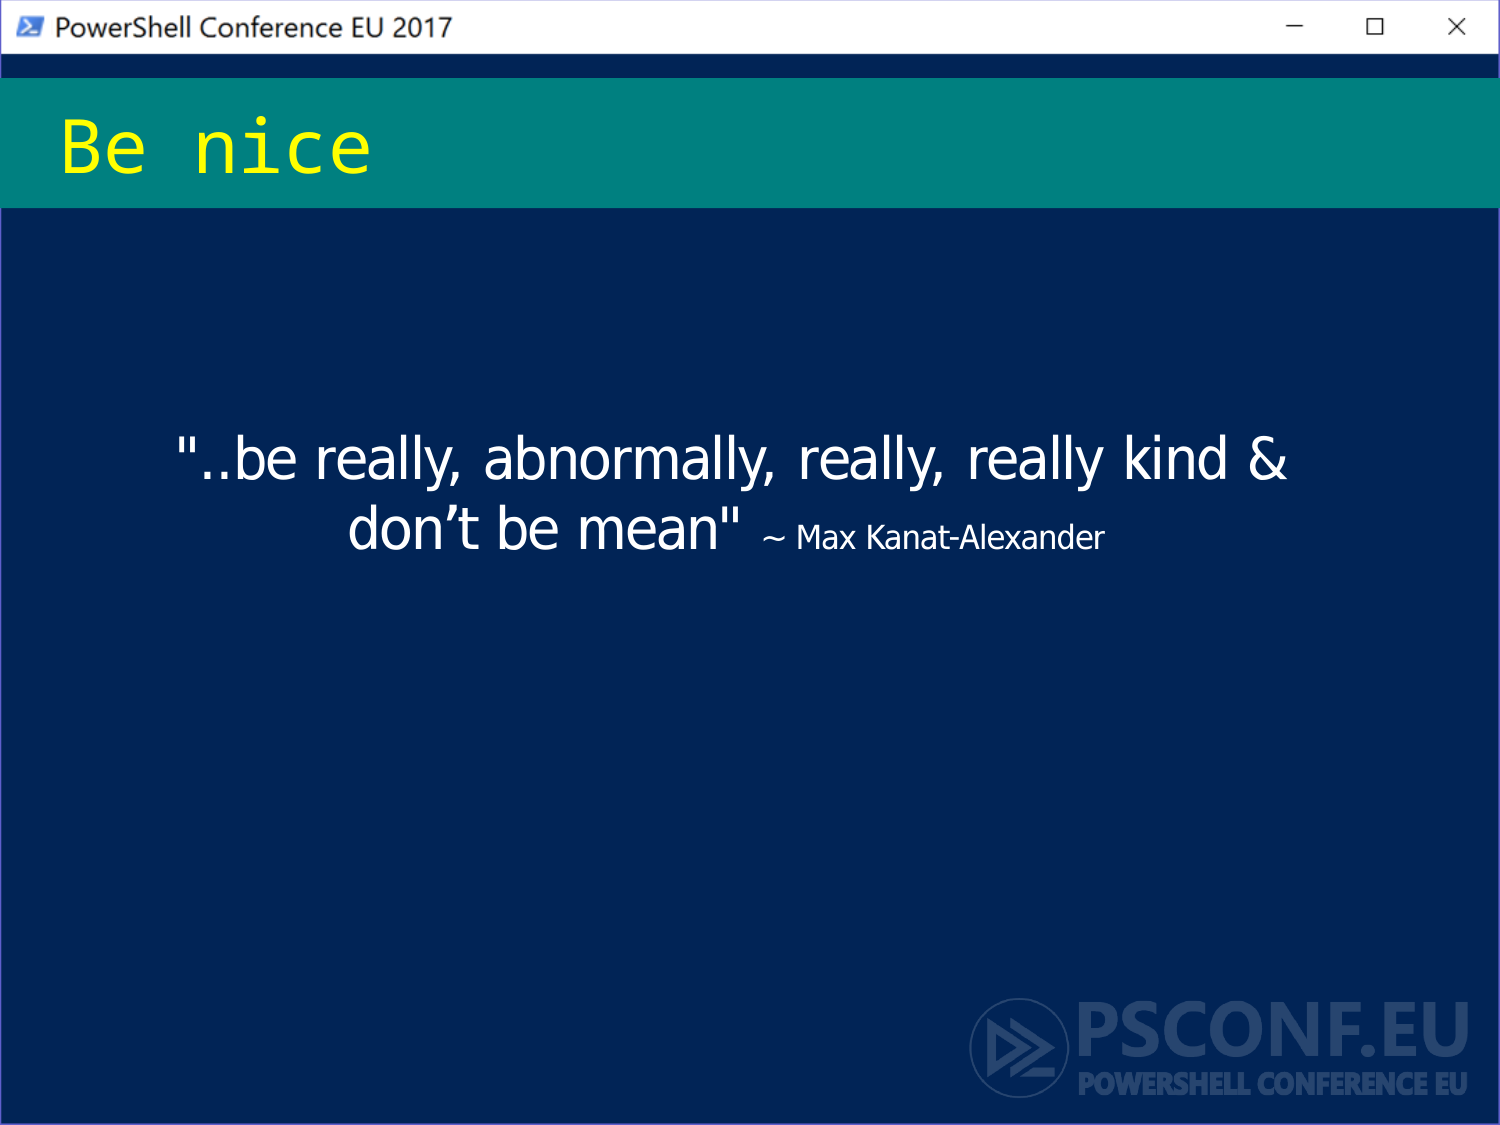

# Be nice

"..be really, abnormally, really, really kind & don’t be mean" ~ Max Kanat-Alexander